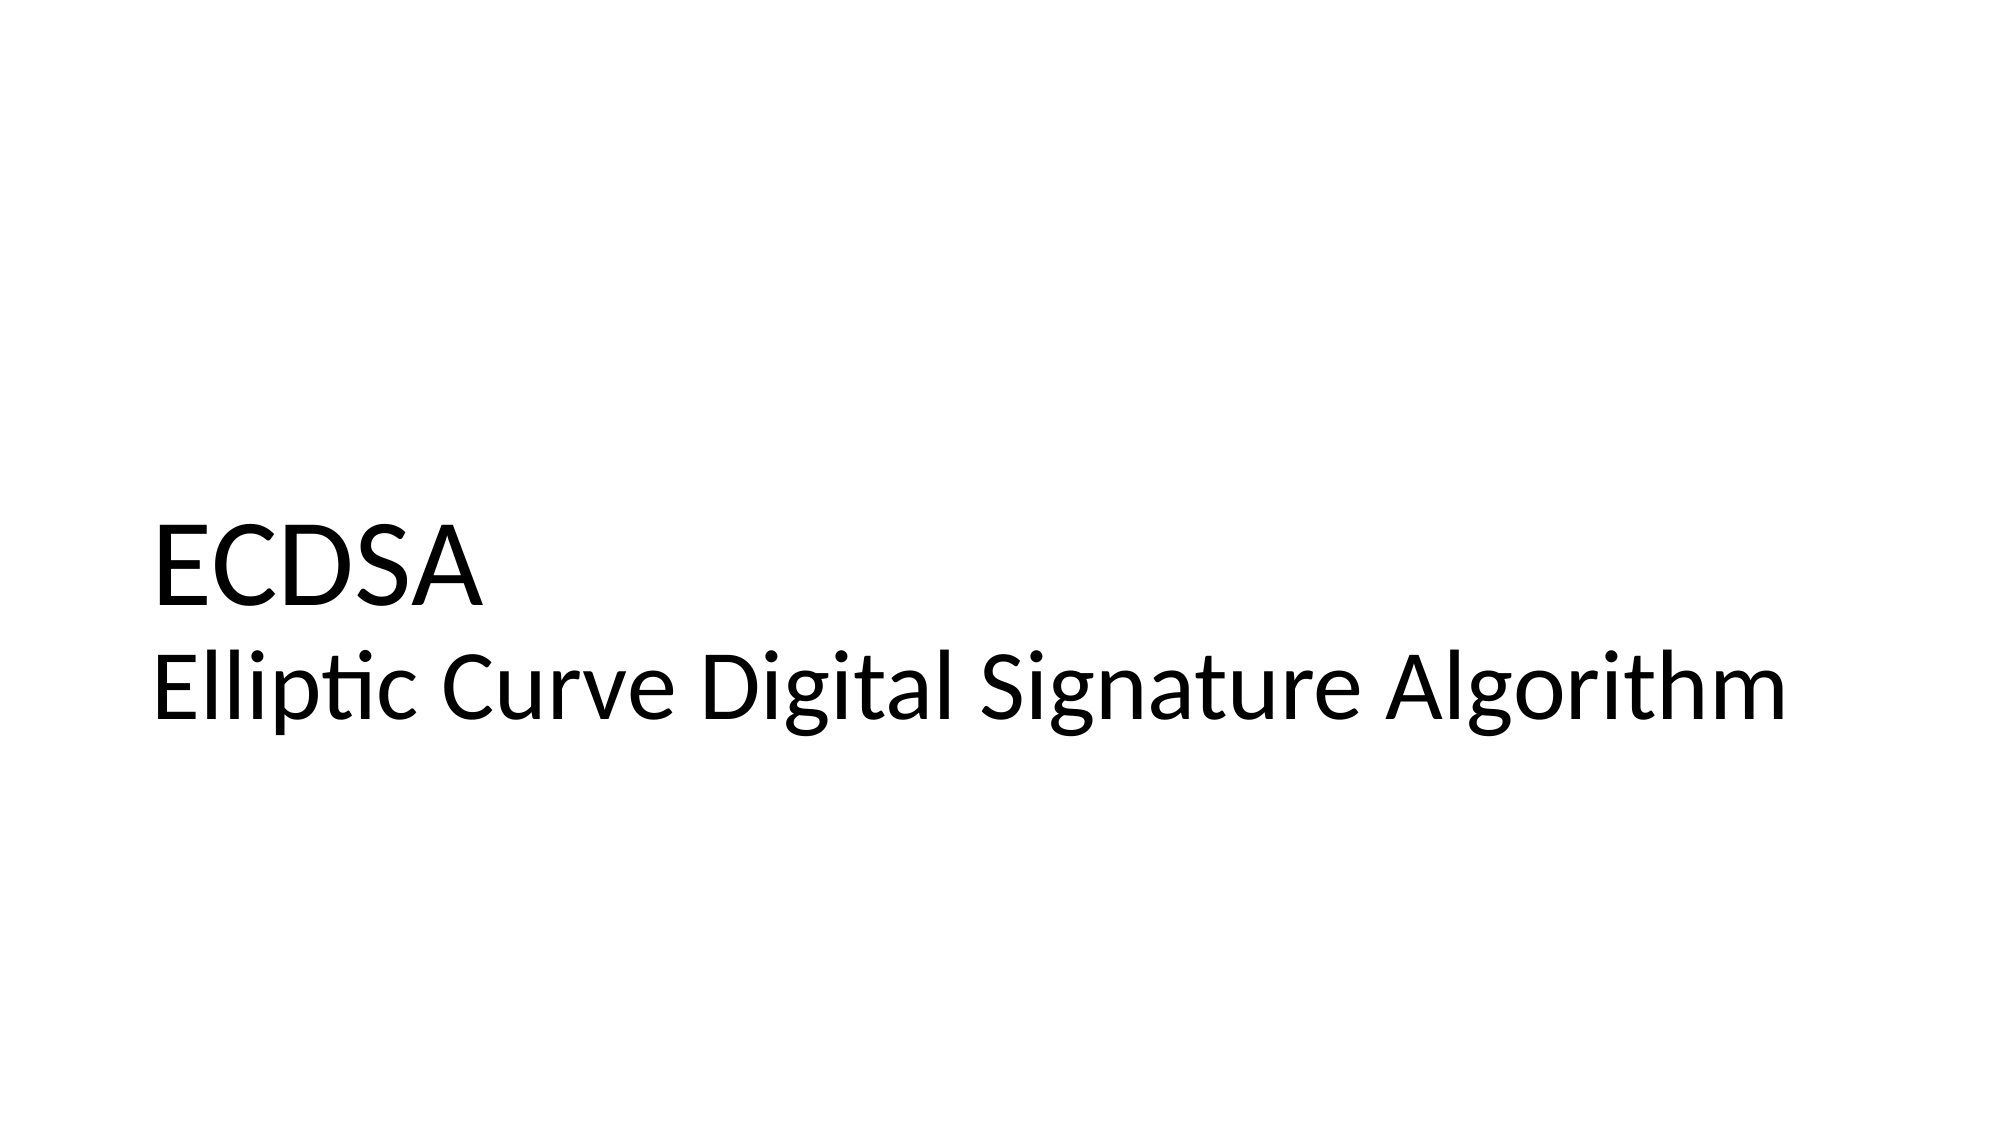

# ECDSA Elliptic Curve Digital Signature Algorithm